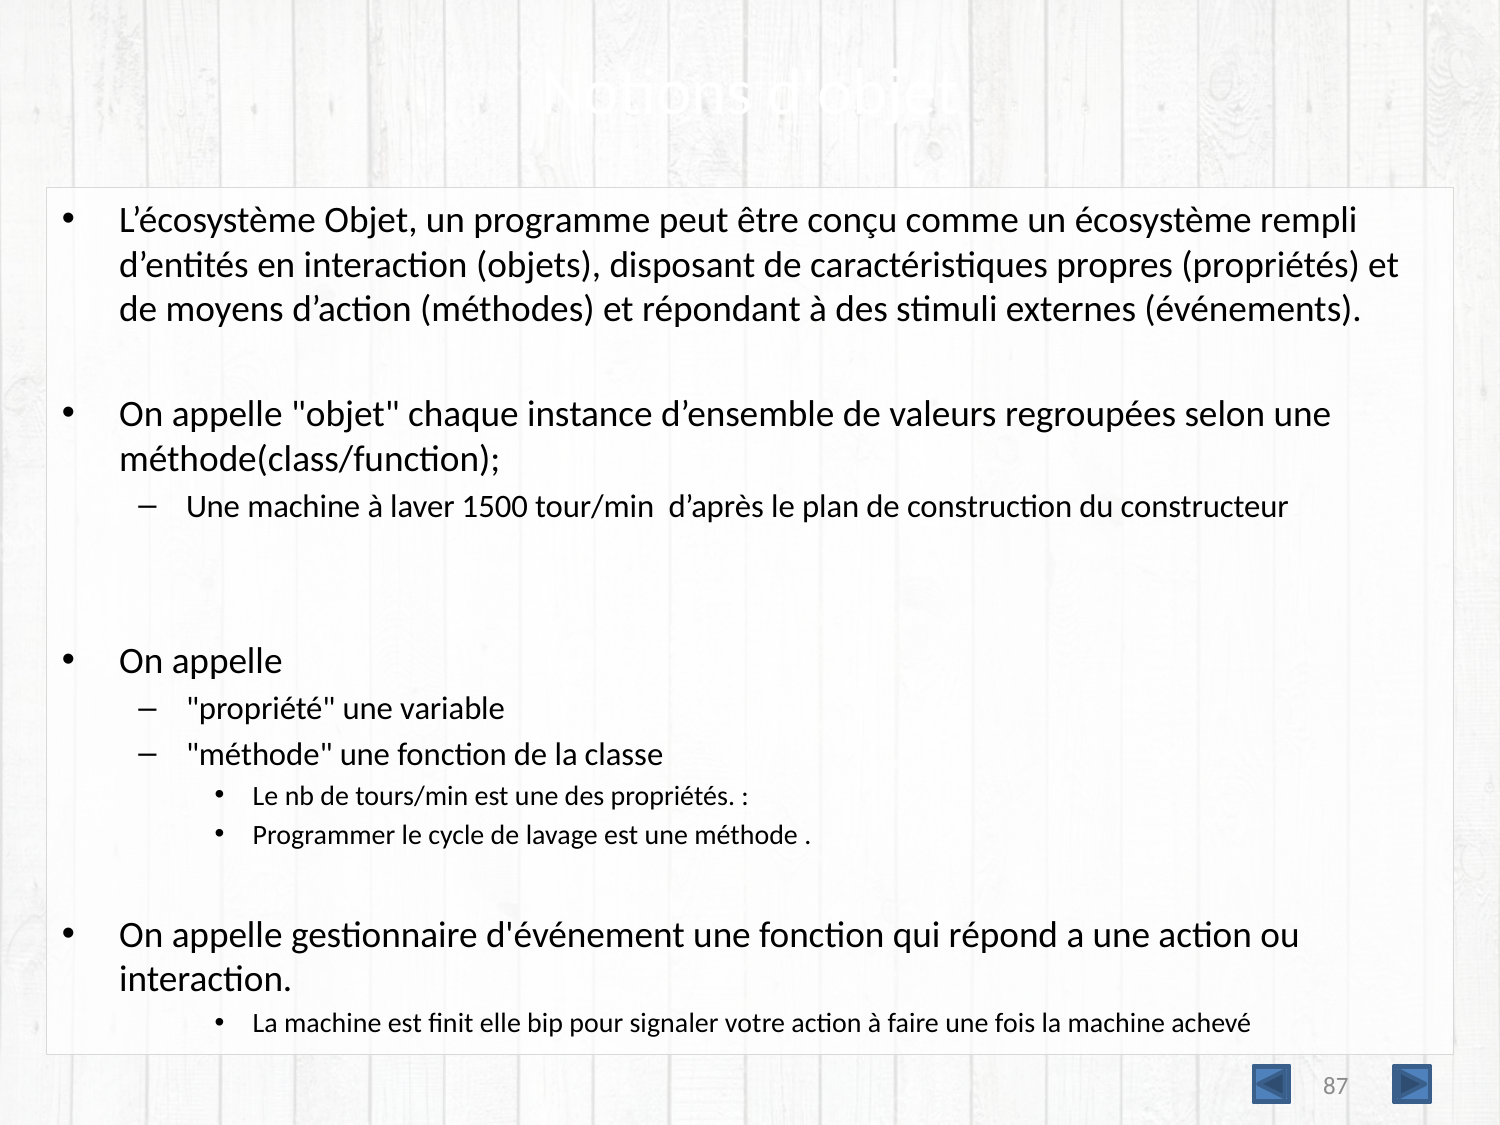

# Notions d'objet
L’écosystème Objet, un programme peut être conçu comme un écosystème rempli d’entités en interaction (objets), disposant de caractéristiques propres (propriétés) et de moyens d’action (méthodes) et répondant à des stimuli externes (événements).

On appelle "objet" chaque instance d’ensemble de valeurs regroupées selon une méthode(class/function);
Une machine à laver 1500 tour/min  d’après le plan de construction du constructeur

On appelle
"propriété" une variable
"méthode" une fonction de la classe
Le nb de tours/min est une des propriétés. :
Programmer le cycle de lavage est une méthode .

On appelle gestionnaire d'événement une fonction qui répond a une action ou interaction.
La machine est finit elle bip pour signaler votre action à faire une fois la machine achevé

87